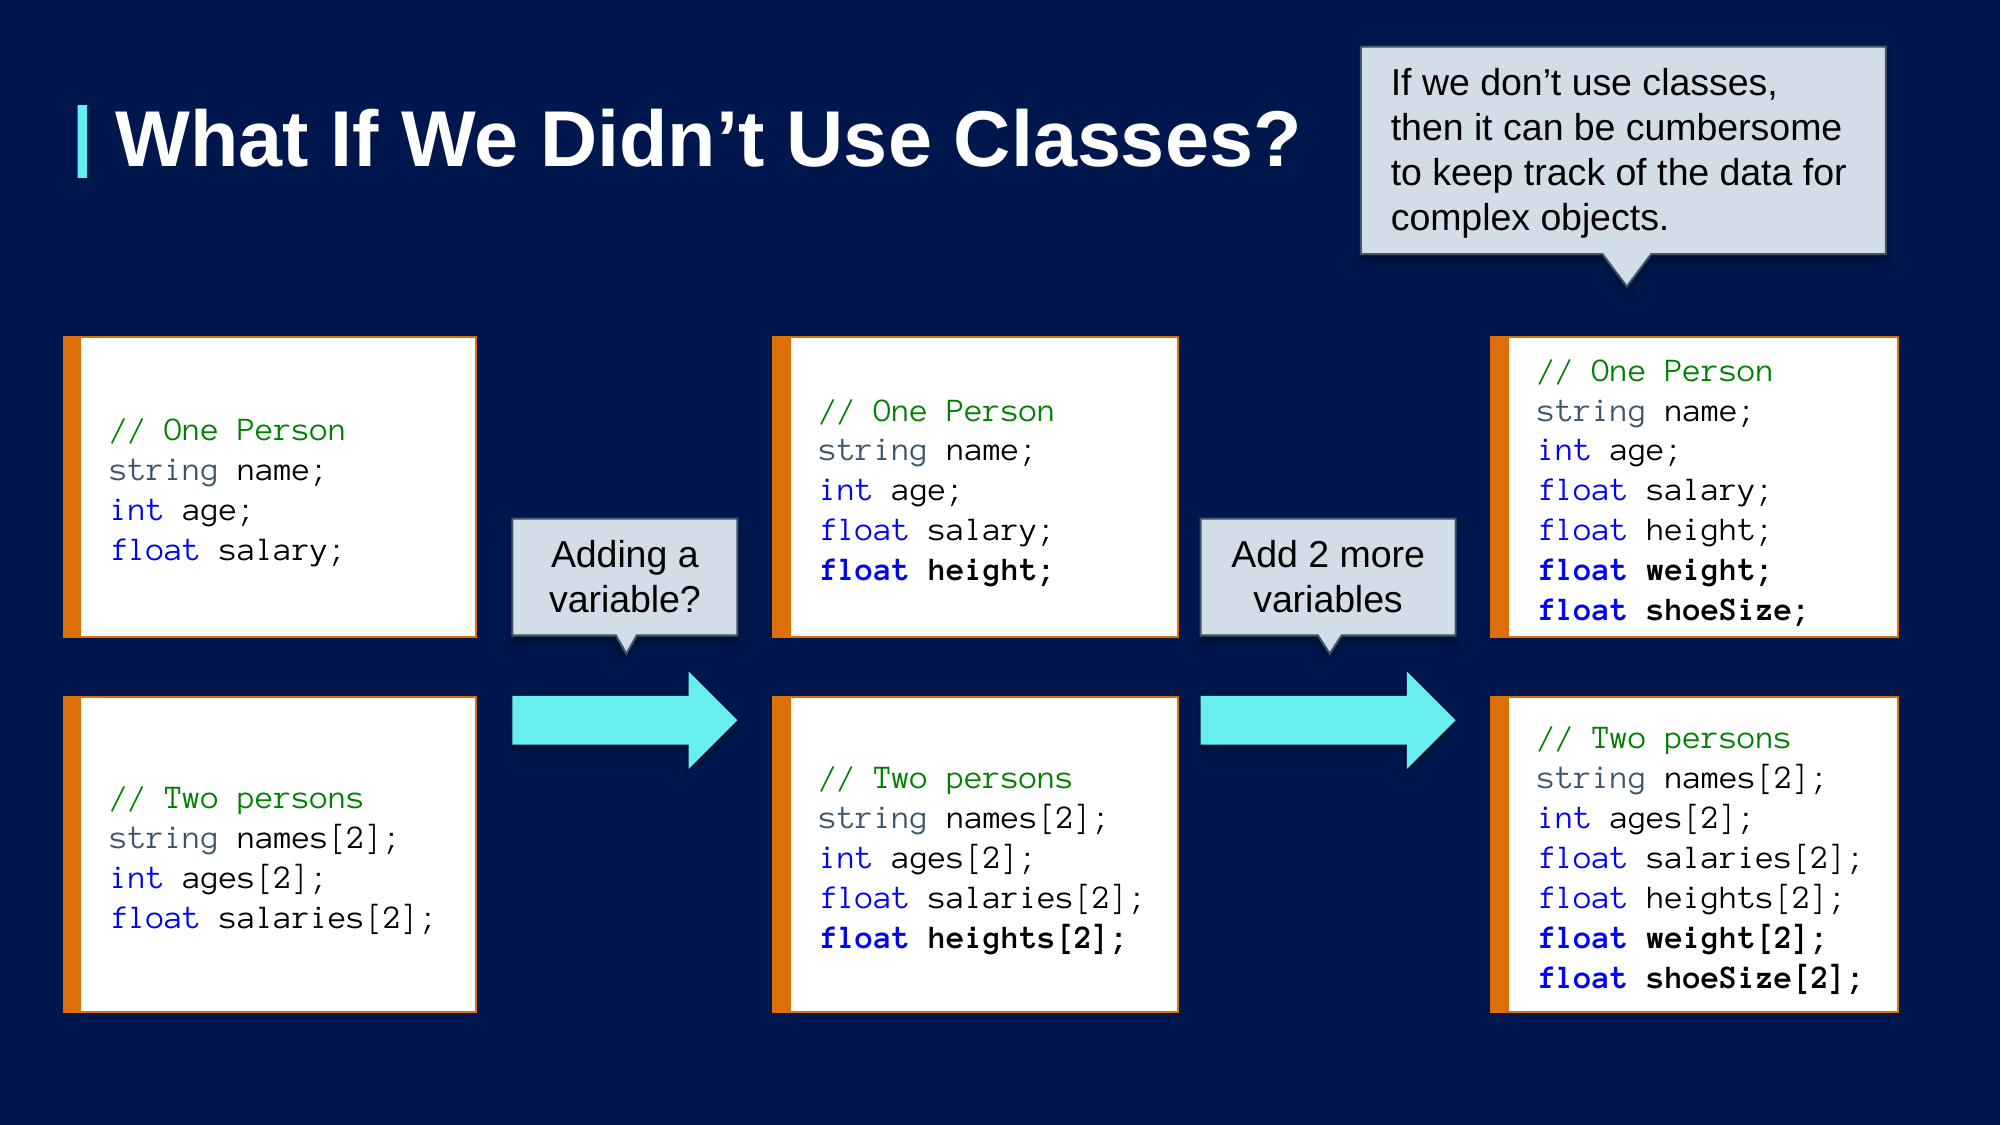

If we don’t use classes, then it can be cumbersome to keep track of the data for complex objects.
# What If We Didn’t Use Classes?

// One Person
string name;
int age;
float salary;

// One Person
string name;
int age;
float salary;
float height;

// One Person
string name;
int age;
float salary;
float height;
float weight;
float shoeSize;
Adding a variable?
Add 2 more variables

// Two persons
string names[2];
int ages[2];
float salaries[2];

// Two persons
string names[2];
int ages[2];
float salaries[2];
float heights[2];

// Two persons
string names[2];
int ages[2];
float salaries[2];
float heights[2];
float weight[2];
float shoeSize[2];